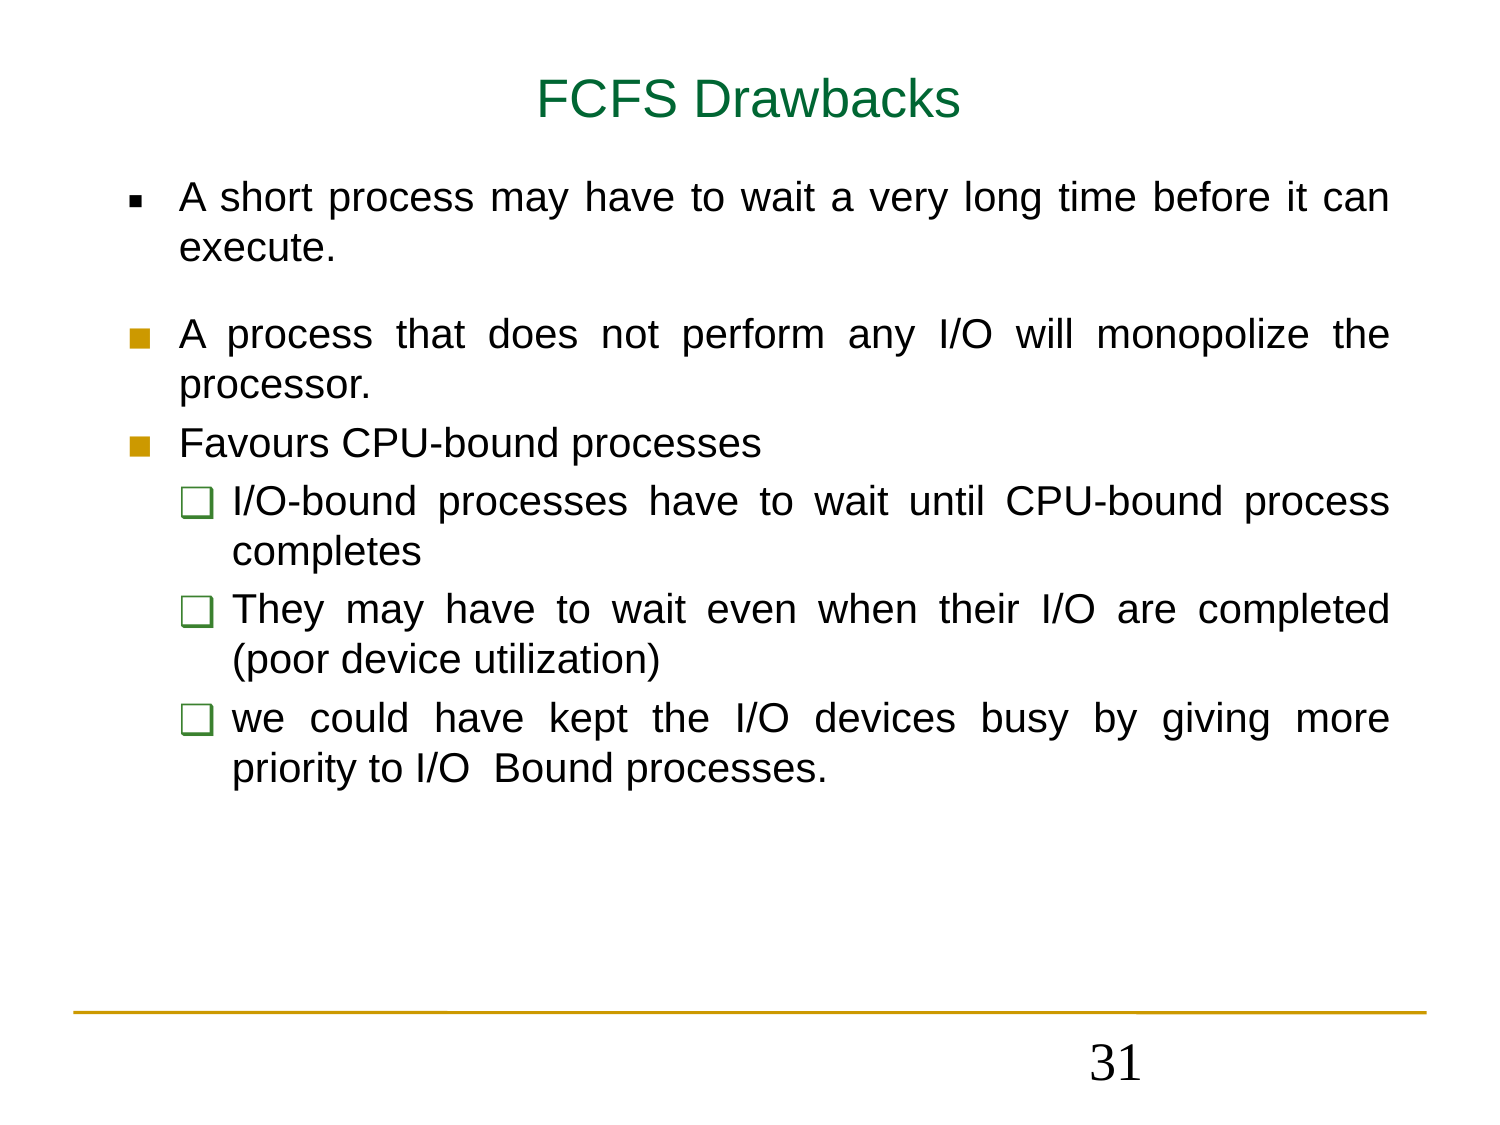

FCFS Drawbacks
A short process may have to wait a very long time before it can execute.
A process that does not perform any I/O will monopolize the processor.
Favours CPU-bound processes
I/O-bound processes have to wait until CPU-bound process completes
They may have to wait even when their I/O are completed (poor device utilization)
we could have kept the I/O devices busy by giving more priority to I/O  Bound processes.
31